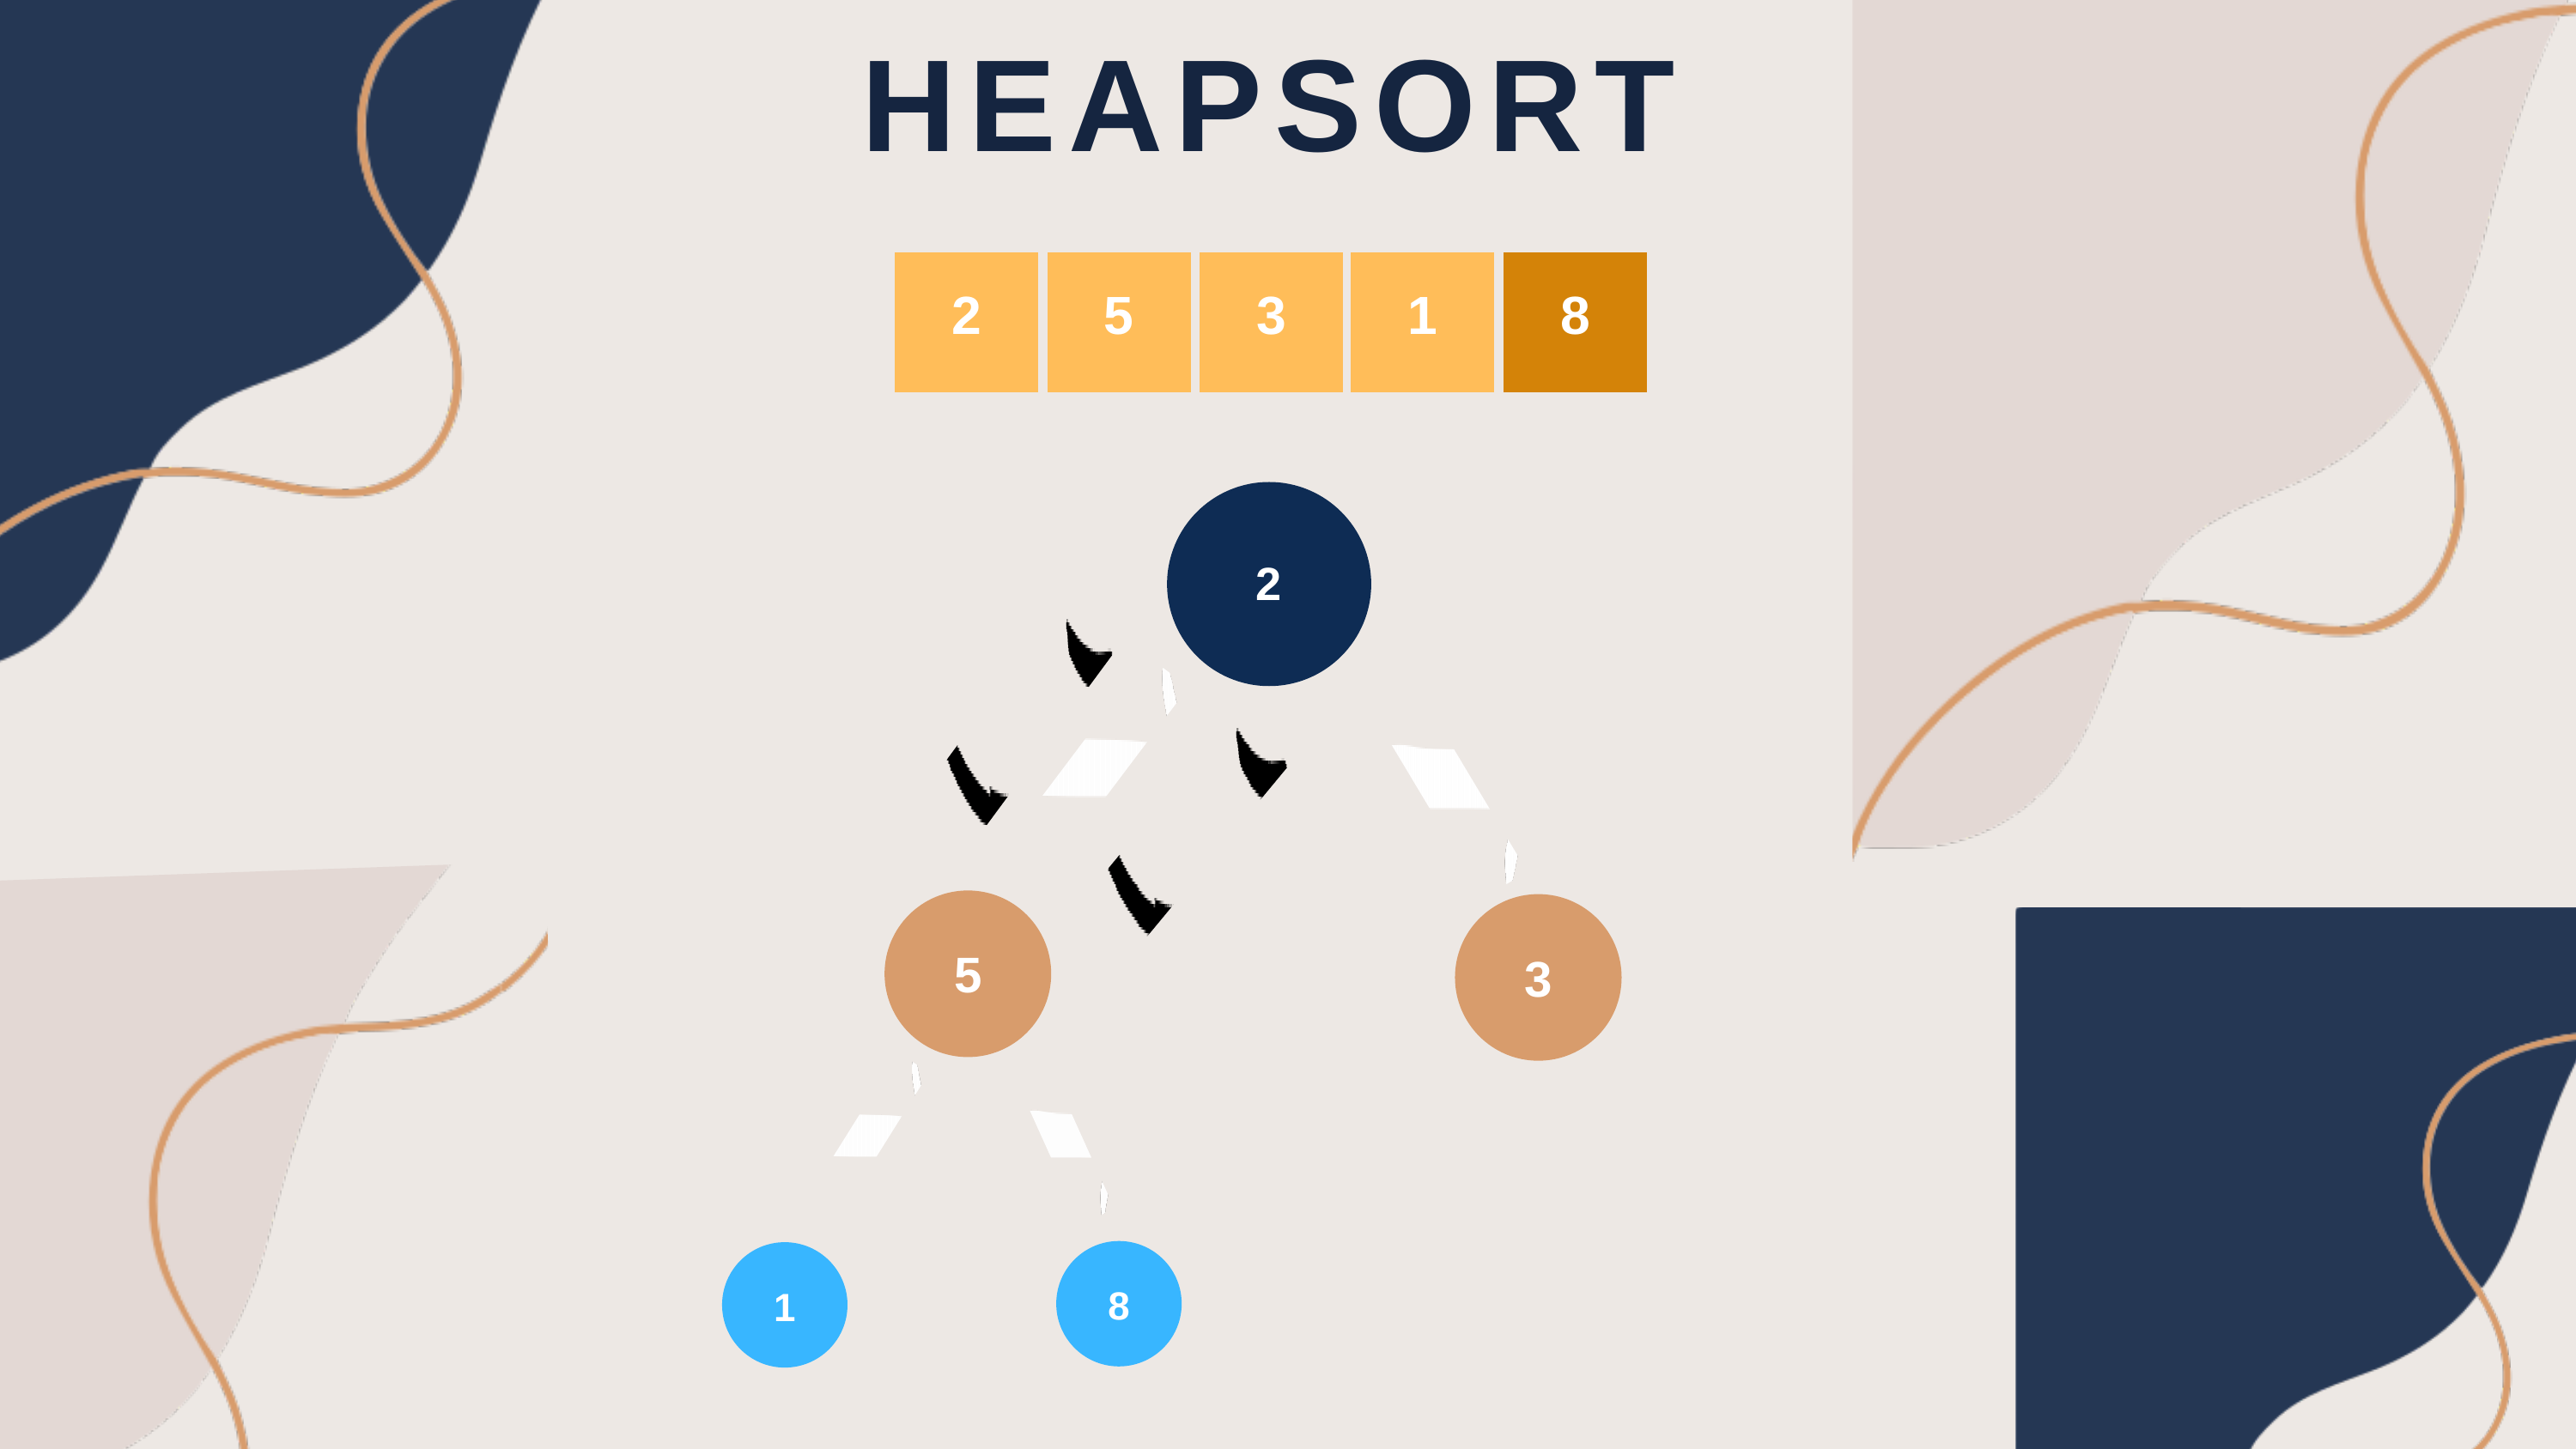

HEAPSORT

2

5

3

1

8

2

5

3

8

1